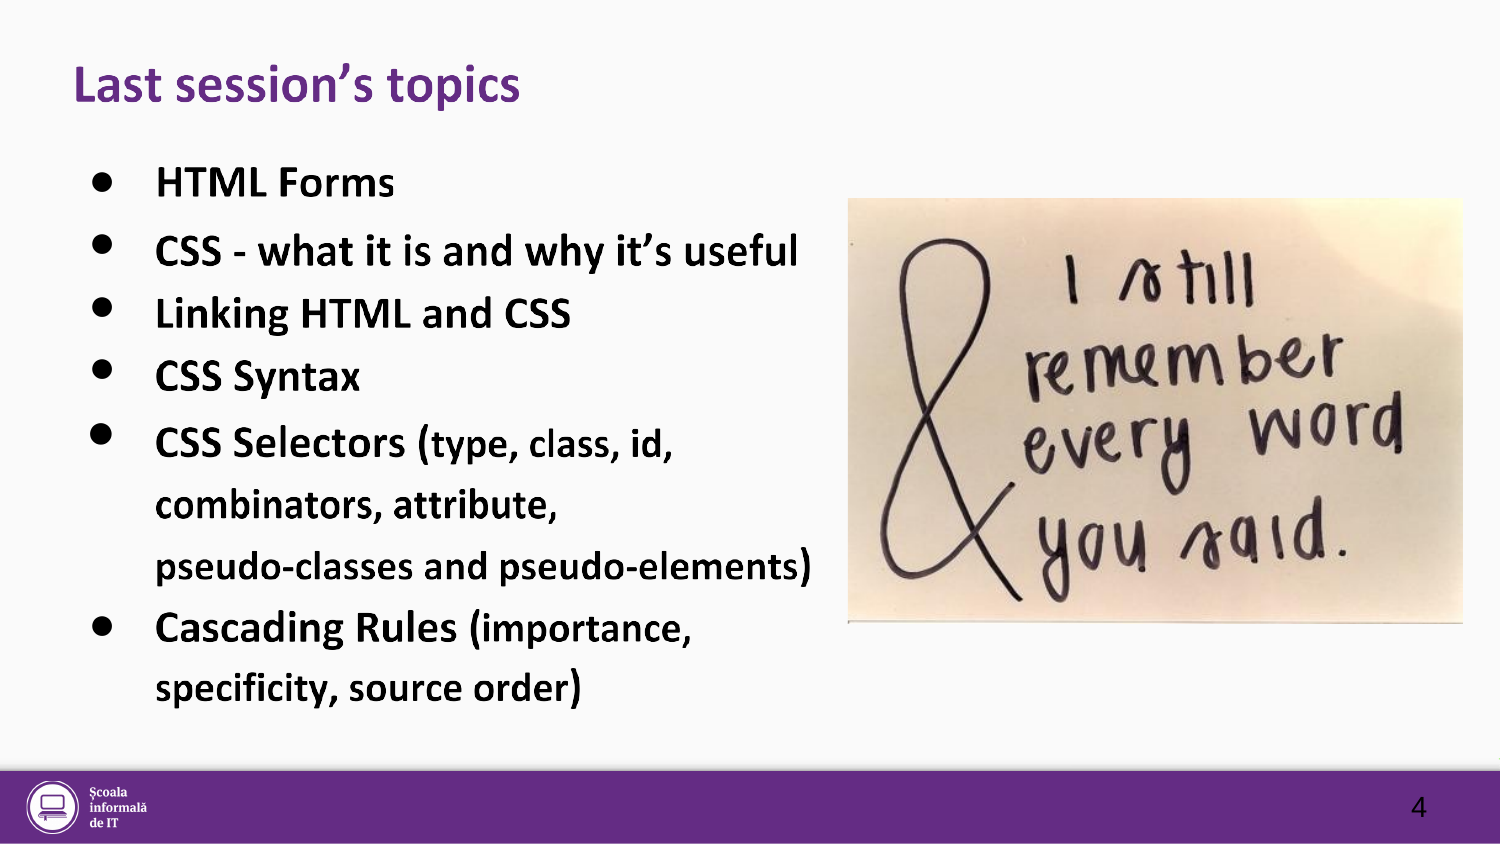

●
●
●
●
●

●

4